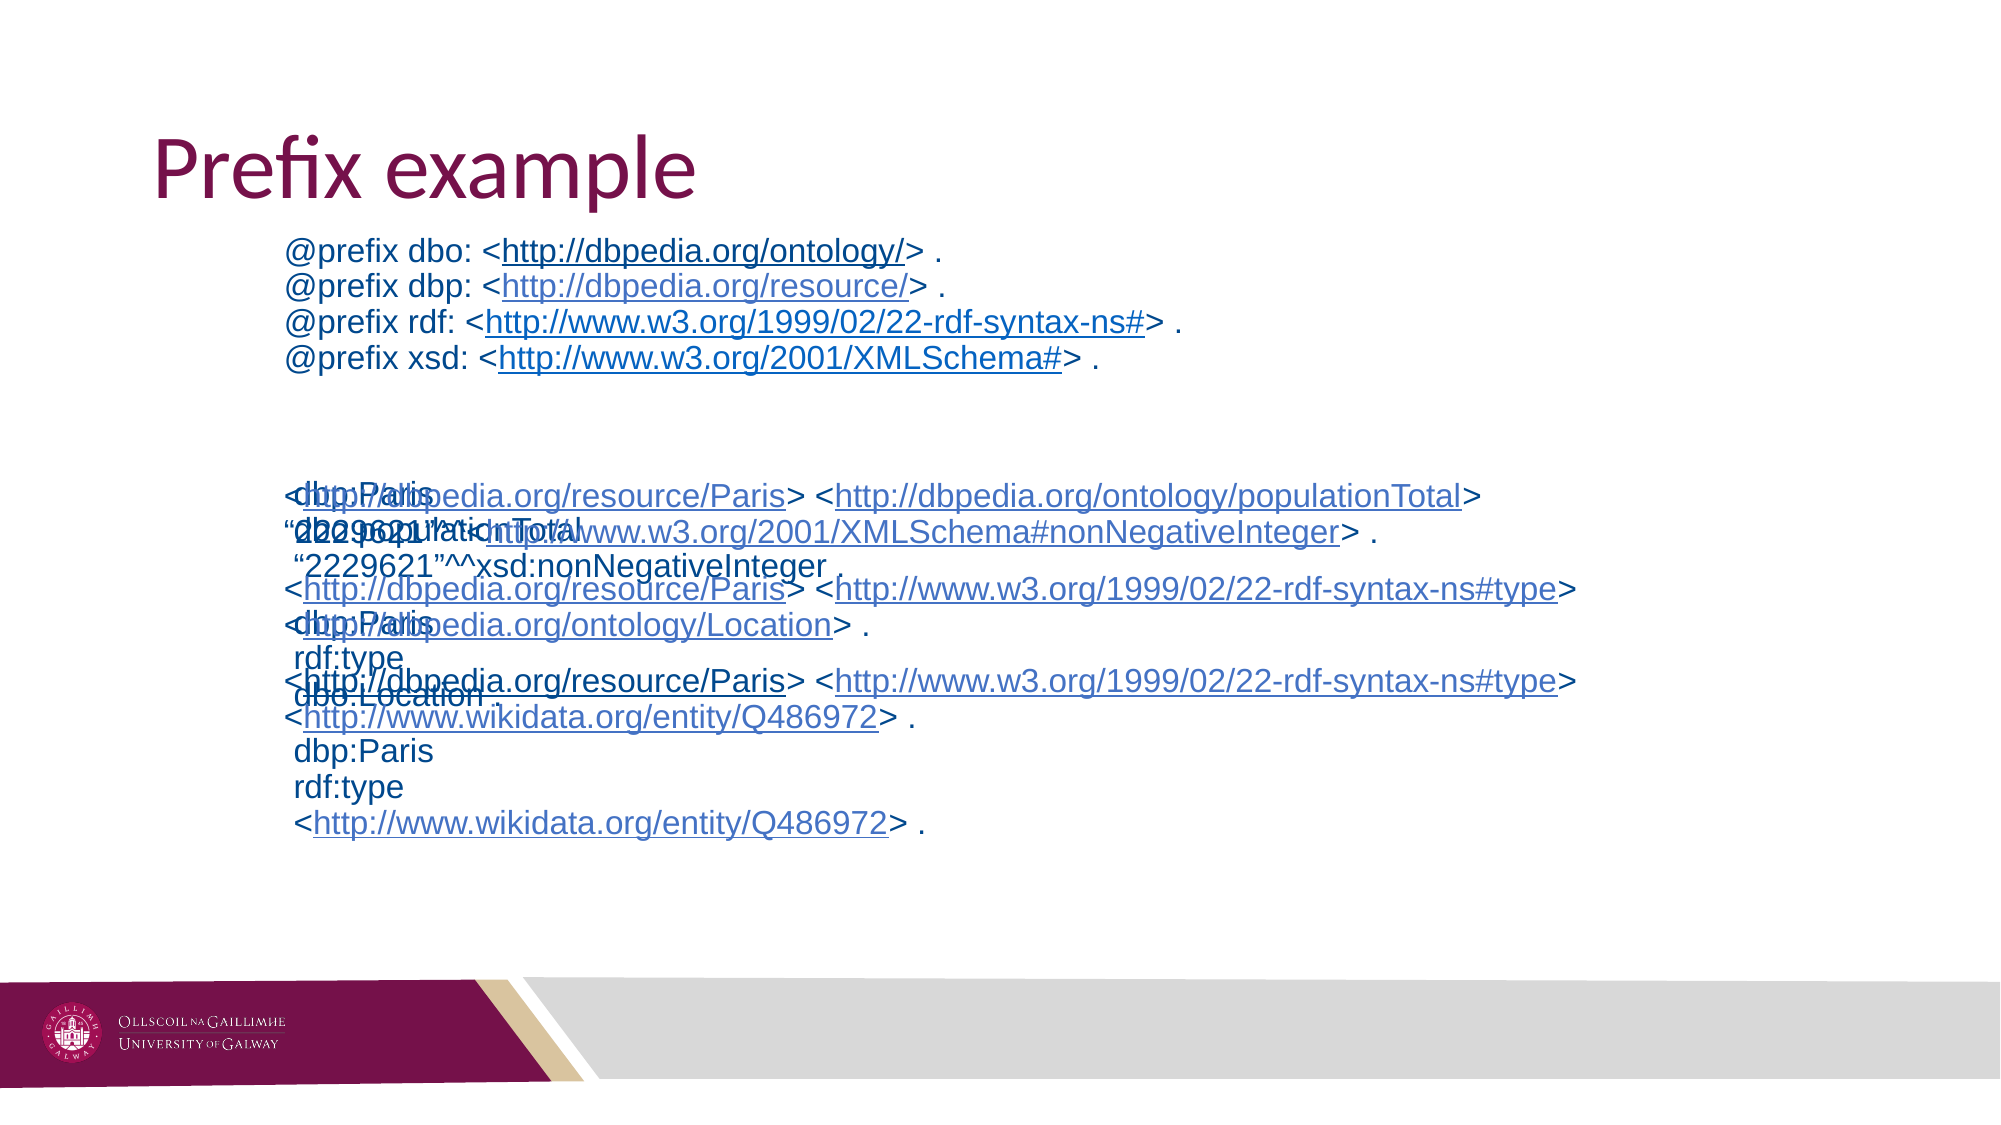

# Prefix example
@prefix dbo: <http://dbpedia.org/ontology/> .
@prefix dbp: <http://dbpedia.org/resource/> .
@prefix rdf: <http://www.w3.org/1999/02/22-rdf-syntax-ns#> .
@prefix xsd: <http://www.w3.org/2001/XMLSchema#> .

dbp:Paris
dbo:populationTotal
“2229621”^^xsd:nonNegativeInteger .
dbp:Paris
rdf:type
dbo:Location .
dbp:Paris
rdf:type
<http://www.wikidata.org/entity/Q486972> .

<http://dbpedia.org/resource/Paris> <http://dbpedia.org/ontology/populationTotal> “2229621”^^<http://www.w3.org/2001/XMLSchema#nonNegativeInteger> .
<http://dbpedia.org/resource/Paris> <http://www.w3.org/1999/02/22-rdf-syntax-ns#type> <http://dbpedia.org/ontology/Location> .
<http://dbpedia.org/resource/Paris> <http://www.w3.org/1999/02/22-rdf-syntax-ns#type>
<http://www.wikidata.org/entity/Q486972> .